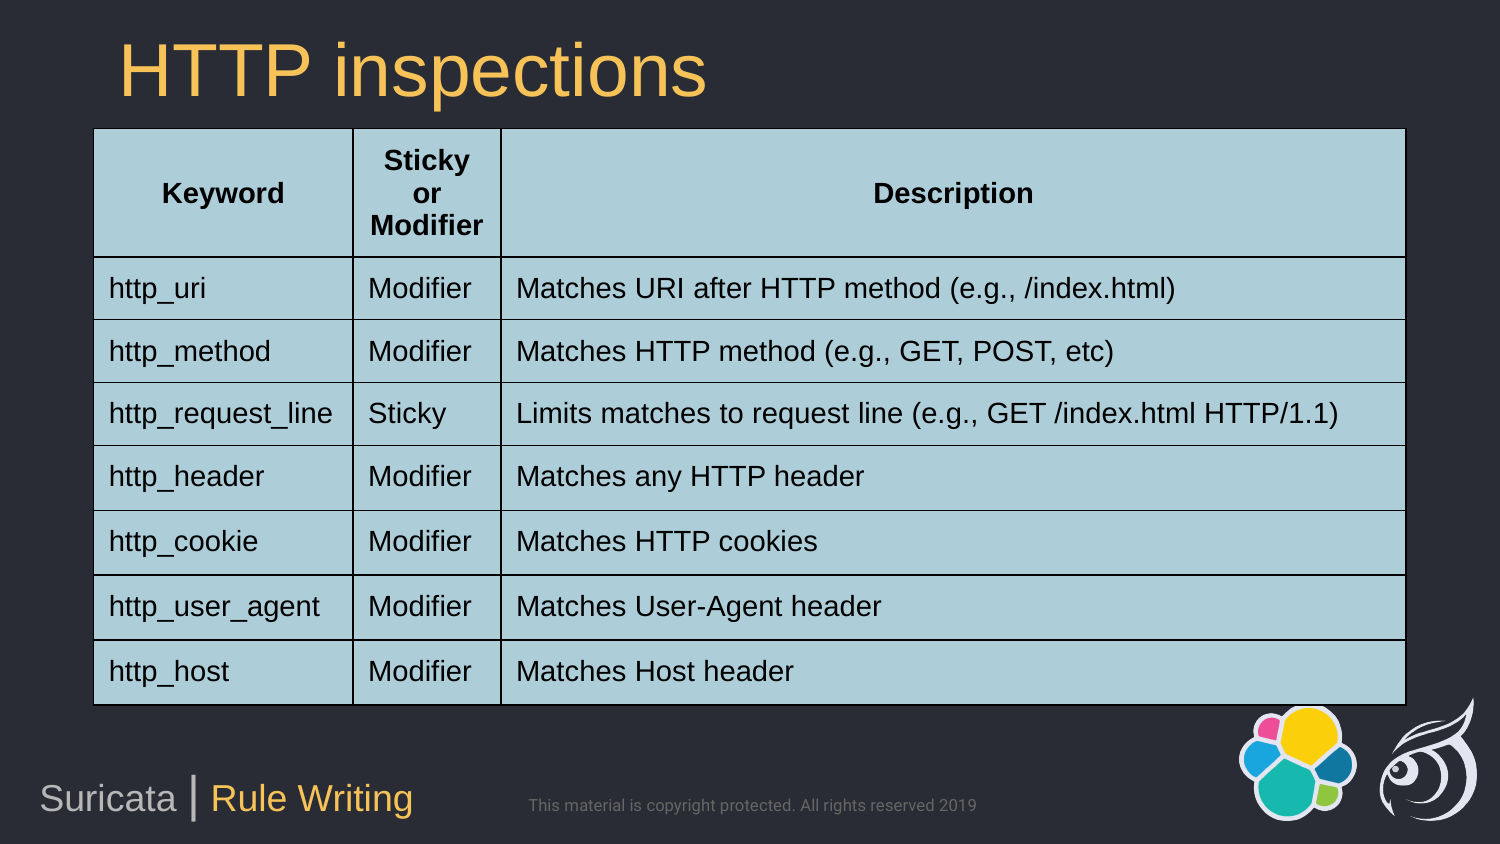

# HTTP inspections

| Keyword | Sticky or Modifier | Description |
| --- | --- | --- |
| http\_uri | Modifier | Matches URI after HTTP method (e.g., /index.html) |
| http\_method | Modifier | Matches HTTP method (e.g., GET, POST, etc) |
| http\_request\_line | Sticky | Limits matches to request line (e.g., GET /index.html HTTP/1.1) |
| http\_header | Modifier | Matches any HTTP header |
| http\_cookie | Modifier | Matches HTTP cookies |
| http\_user\_agent | Modifier | Matches User-Agent header |
| http\_host | Modifier | Matches Host header |